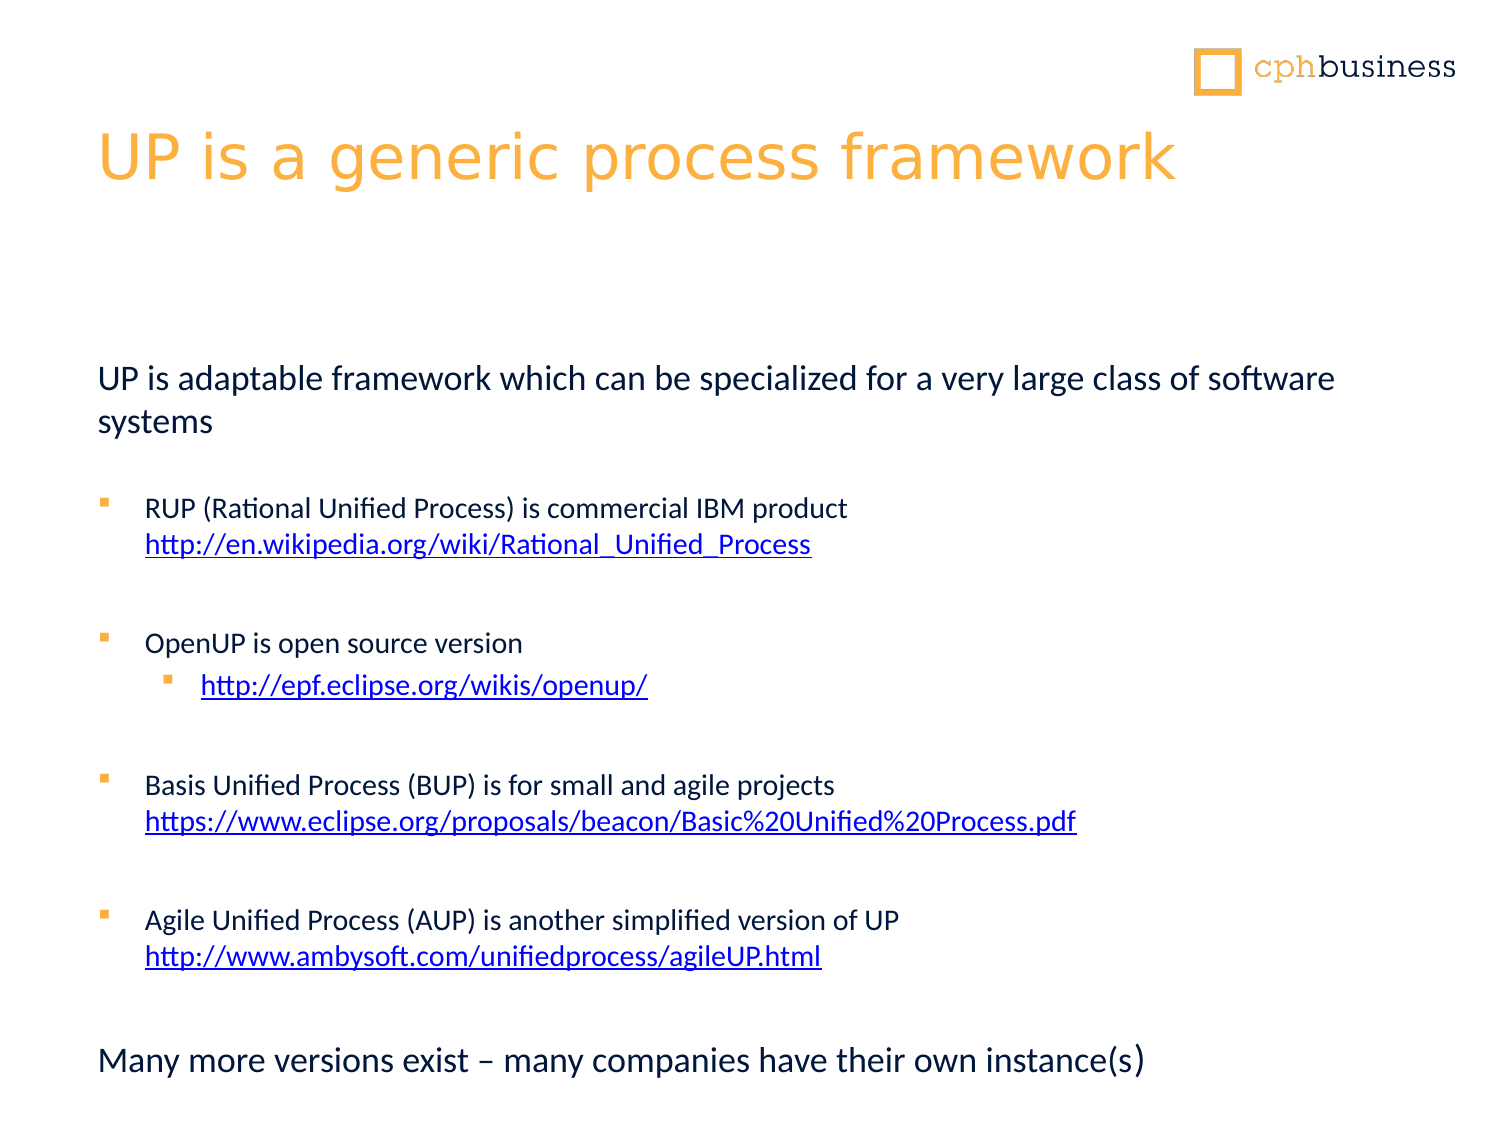

UP is a generic process framework
UP is adaptable framework which can be specialized for a very large class of software systems

RUP (Rational Unified Process) is commercial IBM product http://en.wikipedia.org/wiki/Rational_Unified_Process

OpenUP is open source version
http://epf.eclipse.org/wikis/openup/

Basis Unified Process (BUP) is for small and agile projects https://www.eclipse.org/proposals/beacon/Basic%20Unified%20Process.pdf

Agile Unified Process (AUP) is another simplified version of UP http://www.ambysoft.com/unifiedprocess/agileUP.html

Many more versions exist – many companies have their own instance(s)